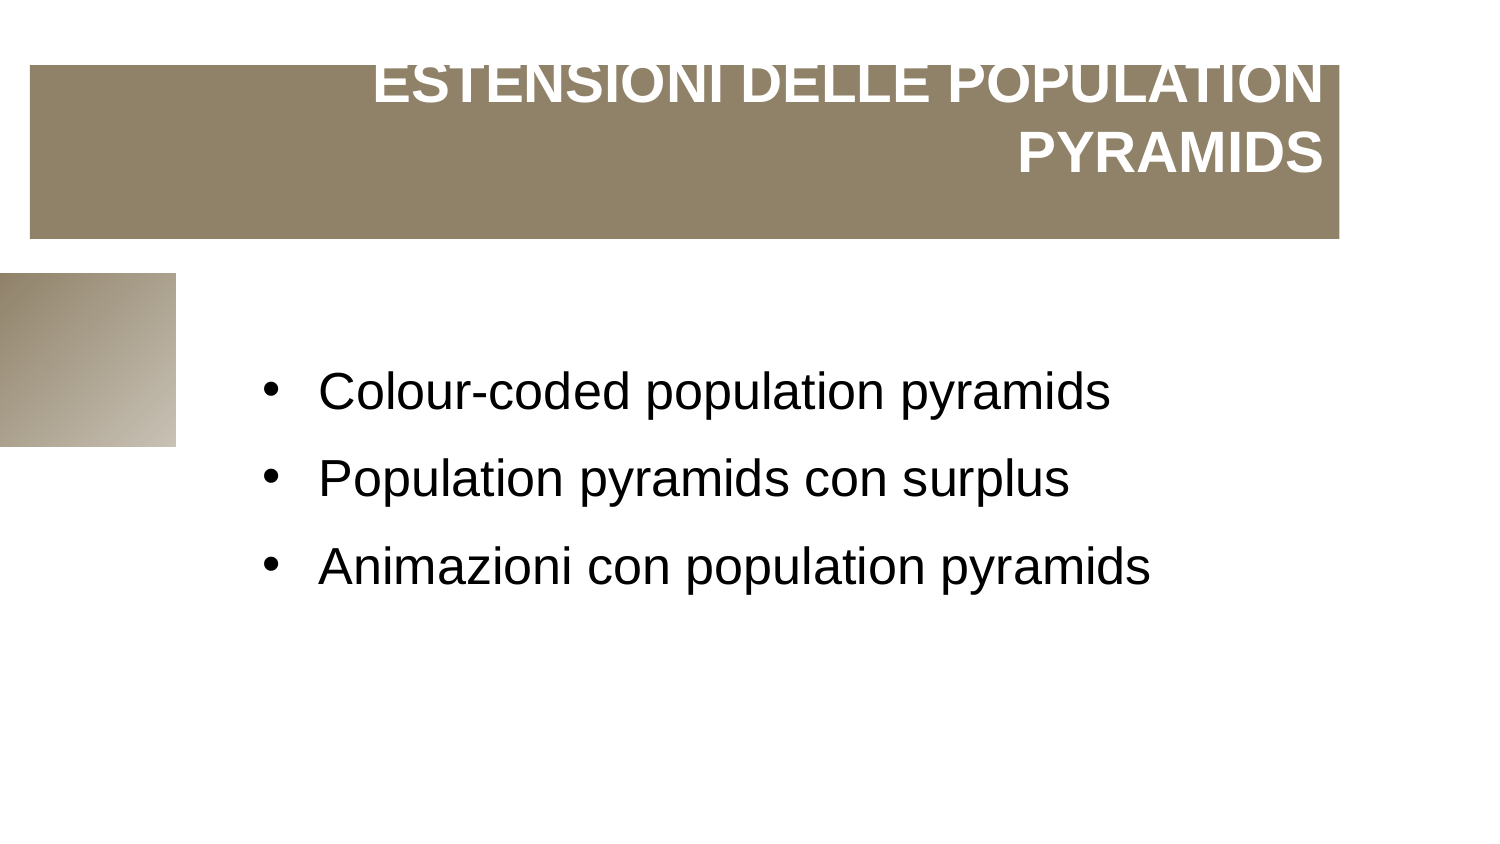

# ESTENSIONI DELLE POPULATION PYRAMIDS

Colour-coded population pyramids
Population pyramids con surplus
Animazioni con population pyramids